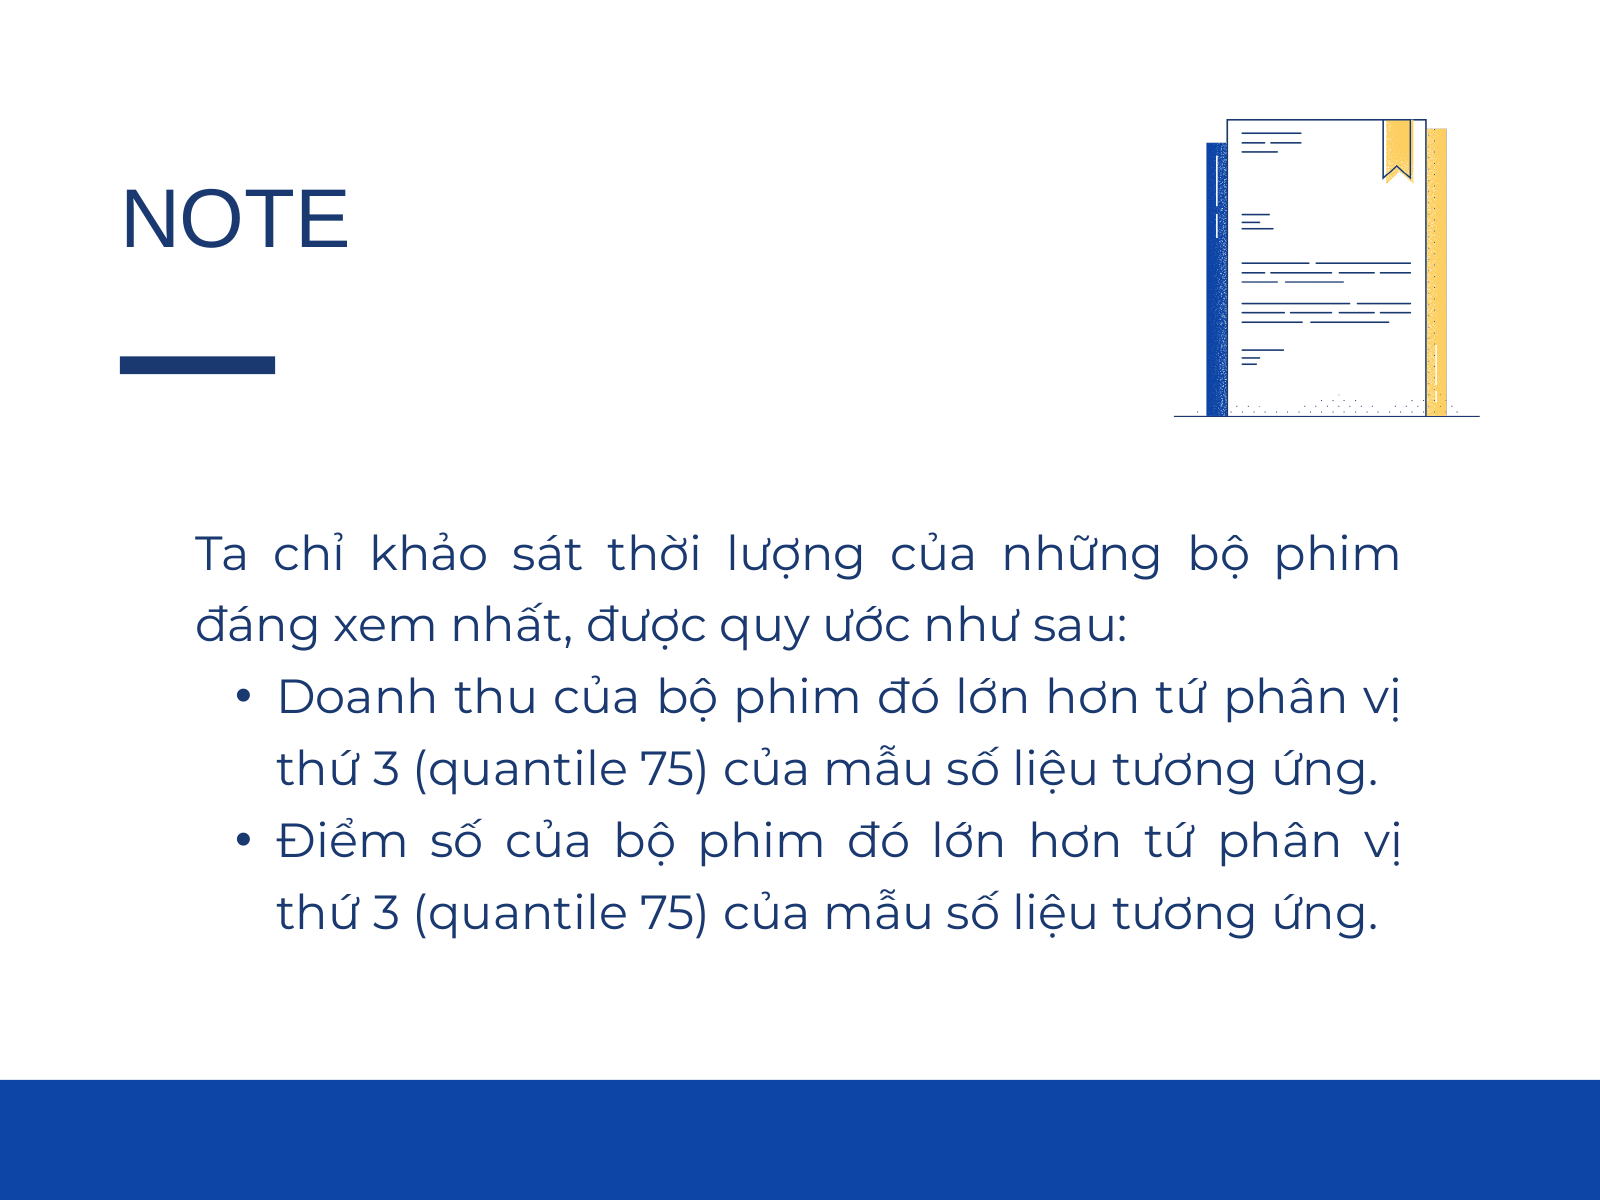

NOTE

Ta chỉ khảo sát thời lượng của những bộ phim đáng xem nhất, được quy ước như sau:
Doanh thu của bộ phim đó lớn hơn tứ phân vị thứ 3 (quantile 75) của mẫu số liệu tương ứng.
Điểm số của bộ phim đó lớn hơn tứ phân vị thứ 3 (quantile 75) của mẫu số liệu tương ứng.